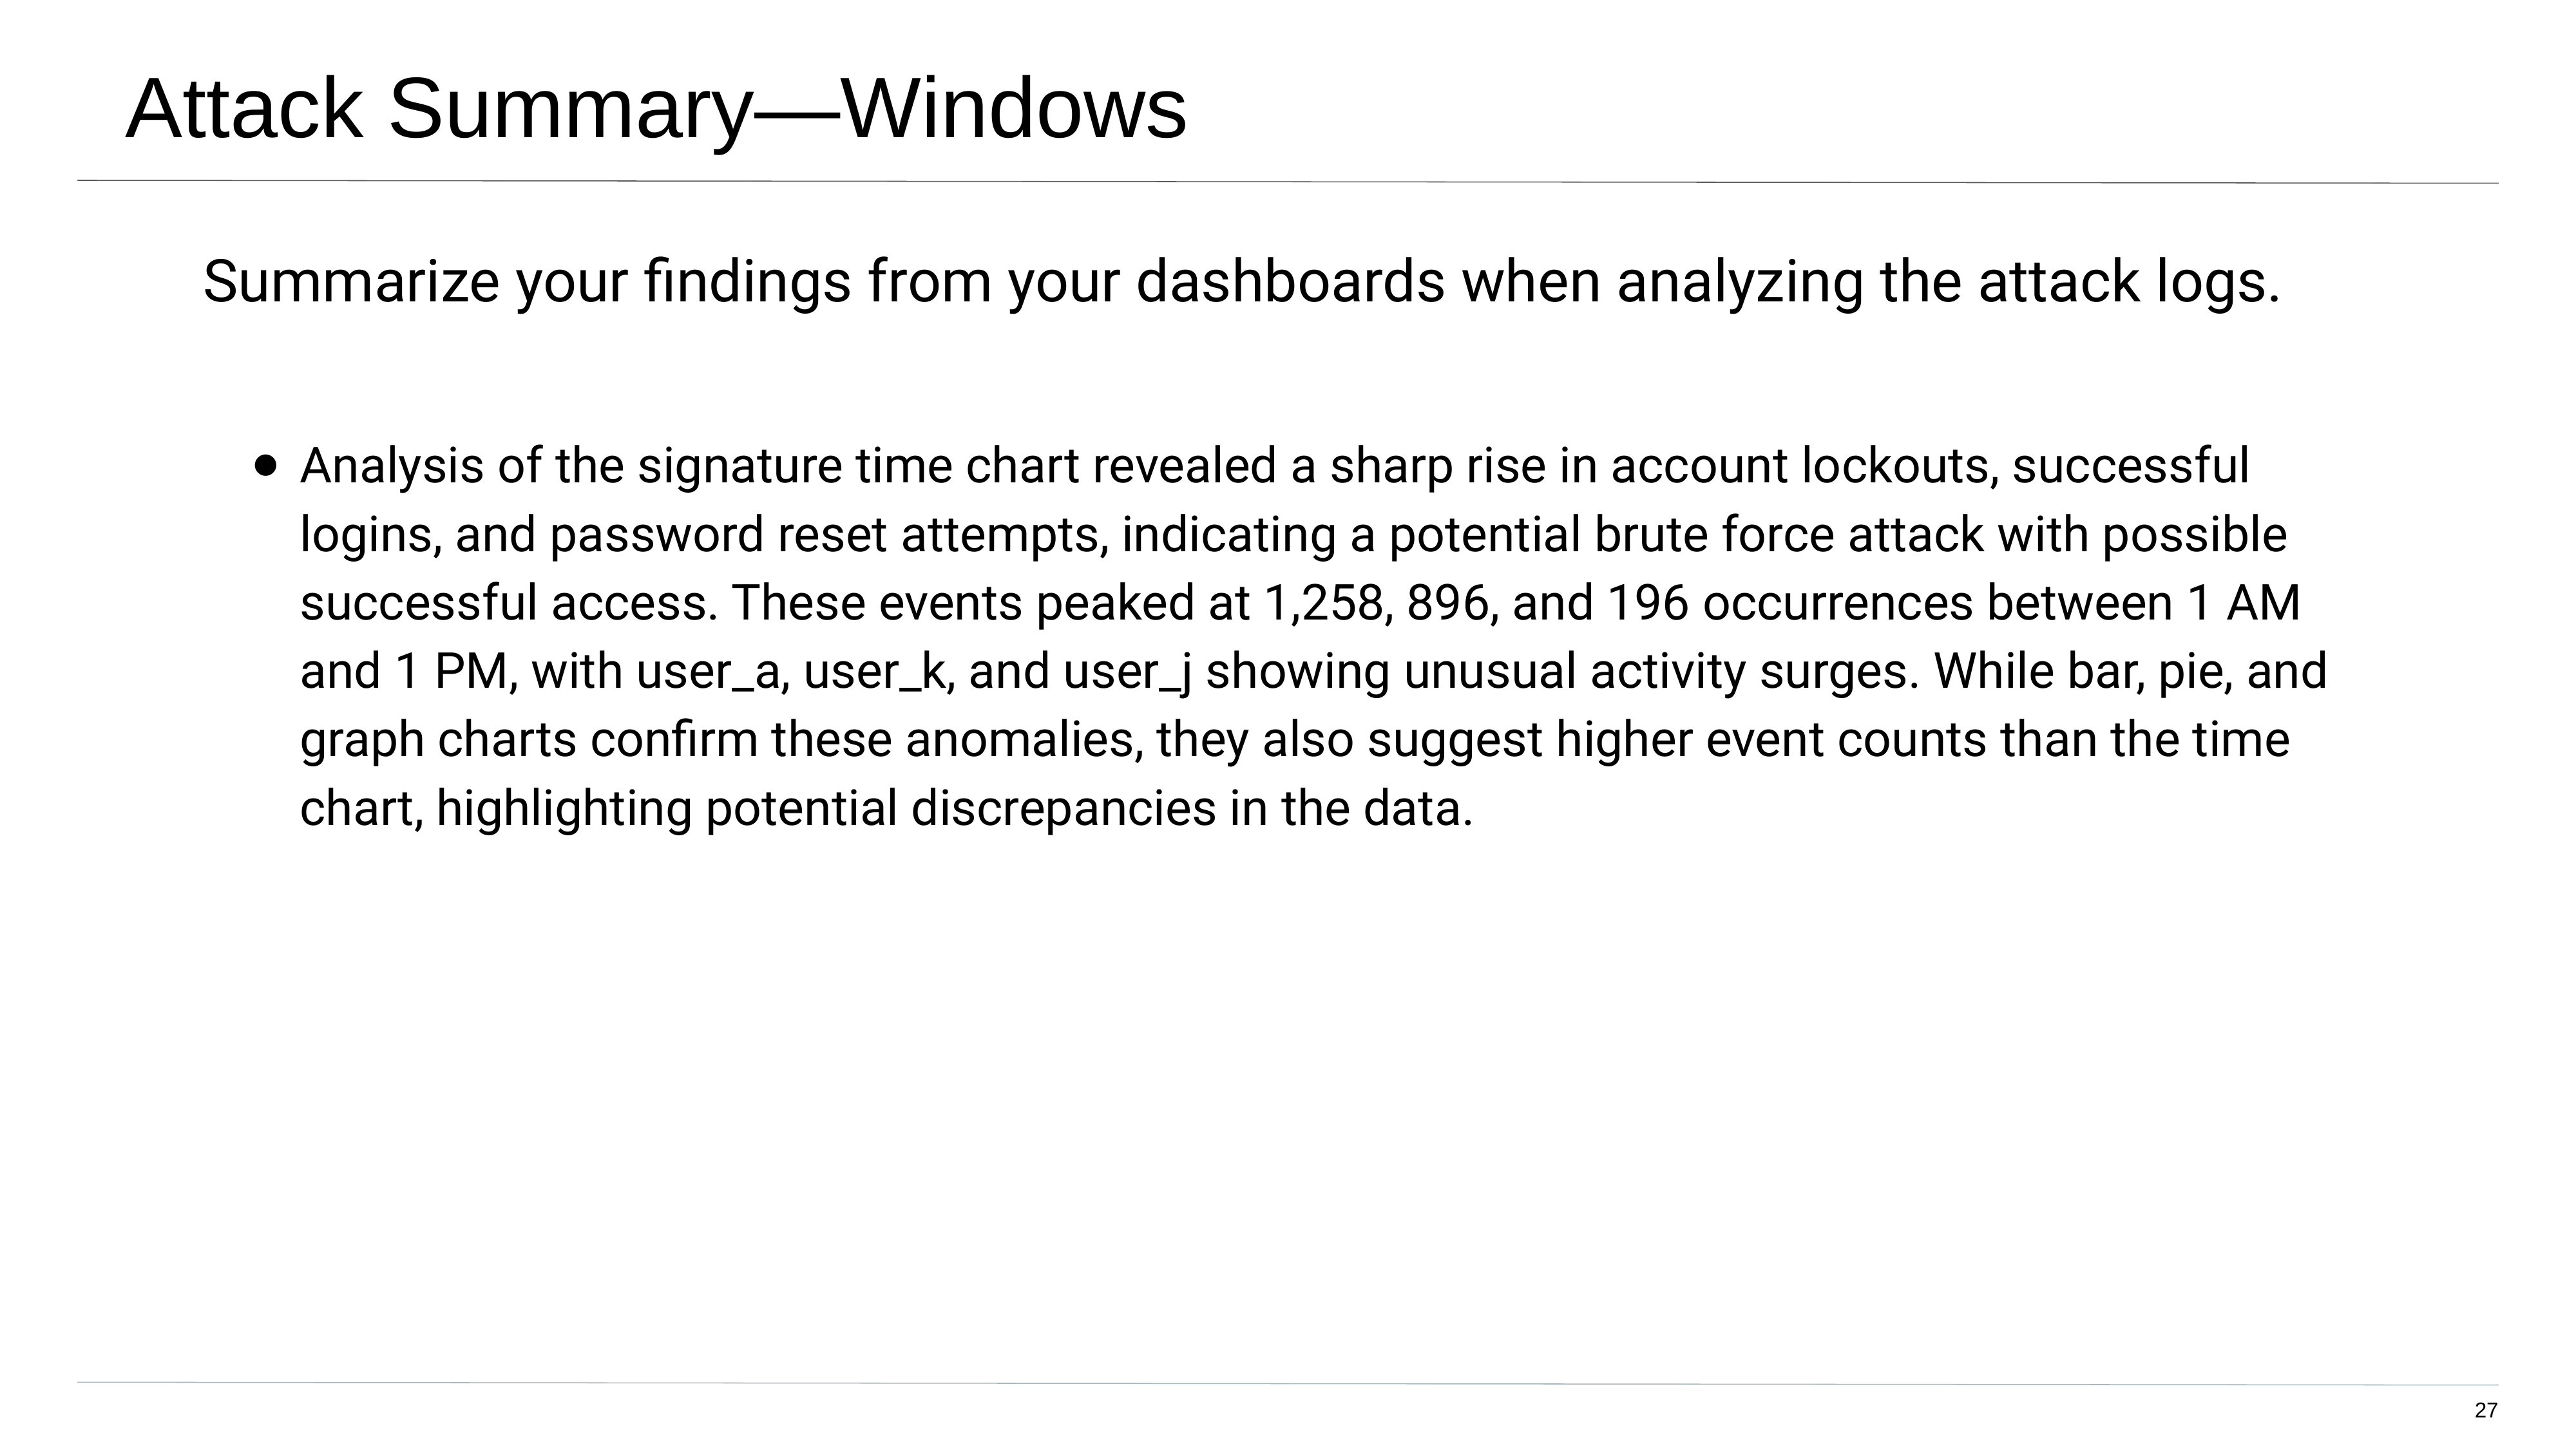

# Attack Summary—Windows
Summarize your findings from your dashboards when analyzing the attack logs.

Analysis of the signature time chart revealed a sharp rise in account lockouts, successful logins, and password reset attempts, indicating a potential brute force attack with possible successful access. These events peaked at 1,258, 896, and 196 occurrences between 1 AM and 1 PM, with user_a, user_k, and user_j showing unusual activity surges. While bar, pie, and graph charts confirm these anomalies, they also suggest higher event counts than the time chart, highlighting potential discrepancies in the data.

27